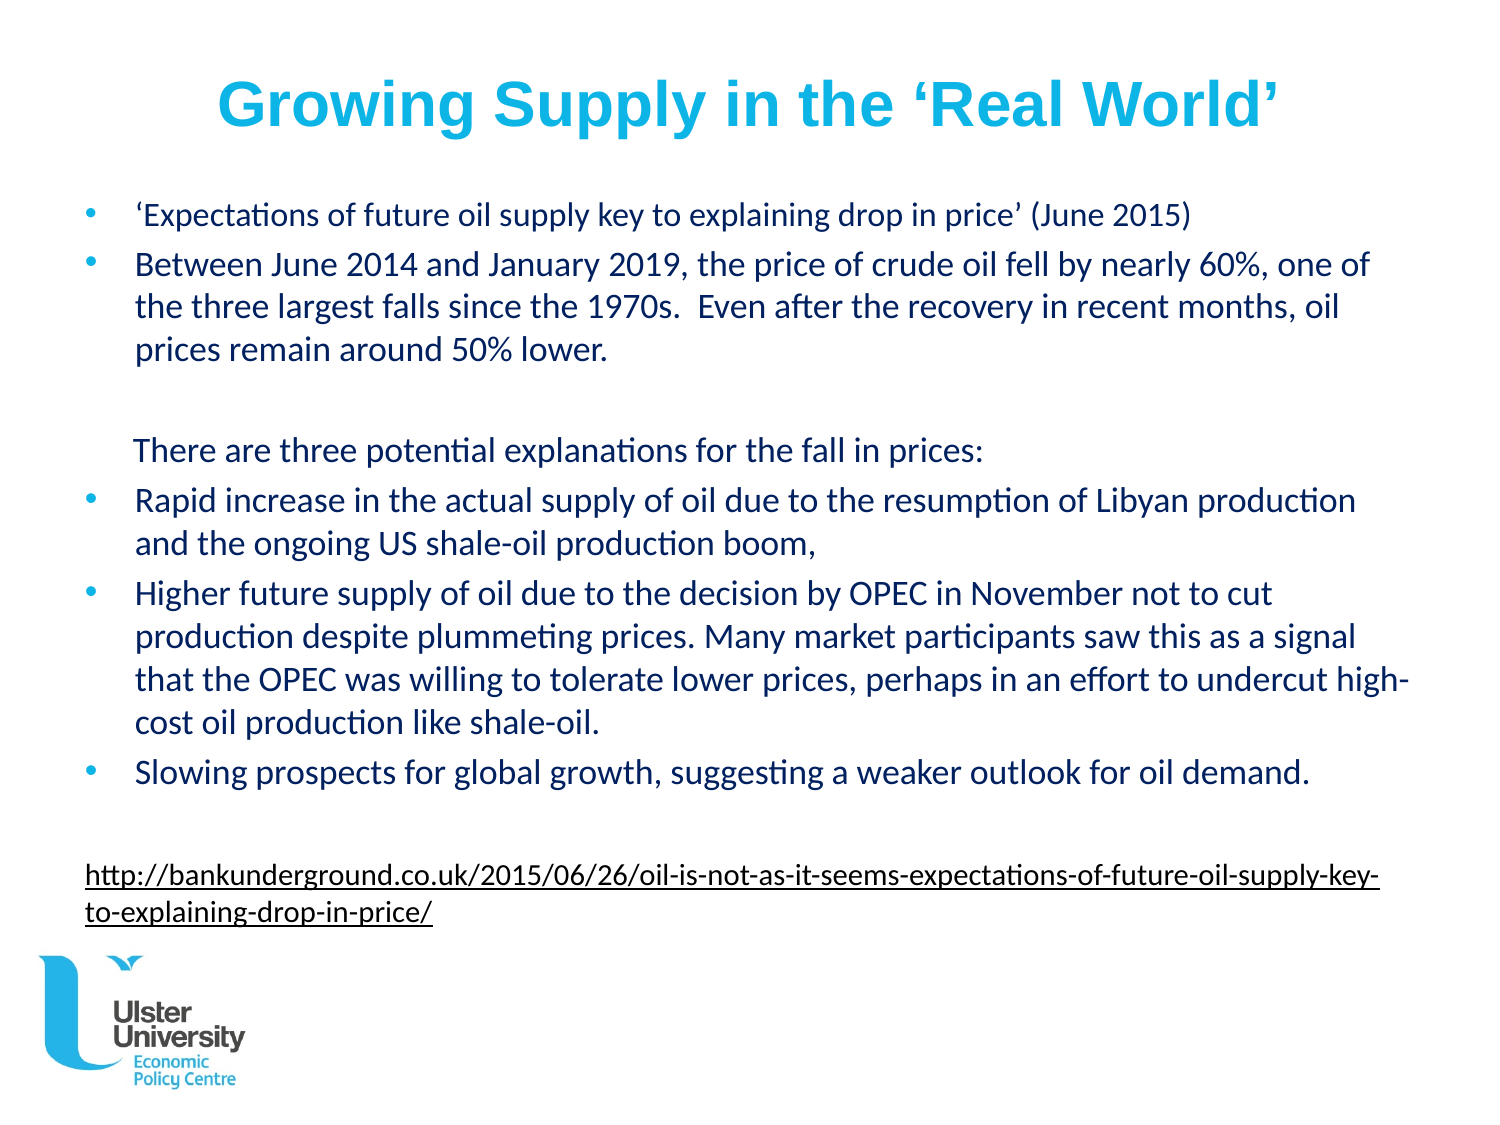

# Growing Supply in the ‘Real World’
‘Expectations of future oil supply key to explaining drop in price’ (June 2015)
Between June 2014 and January 2019, the price of crude oil fell by nearly 60%, one of the three largest falls since the 1970s.  Even after the recovery in recent months, oil prices remain around 50% lower.

      There are three potential explanations for the fall in prices:
Rapid increase in the actual supply of oil due to the resumption of Libyan production and the ongoing US shale-oil production boom,
Higher future supply of oil due to the decision by OPEC in November not to cut production despite plummeting prices. Many market participants saw this as a signal that the OPEC was willing to tolerate lower prices, perhaps in an effort to undercut high-cost oil production like shale-oil.
Slowing prospects for global growth, suggesting a weaker outlook for oil demand.

http://bankunderground.co.uk/2015/06/26/oil-is-not-as-it-seems-expectations-of-future-oil-supply-key-to-explaining-drop-in-price/